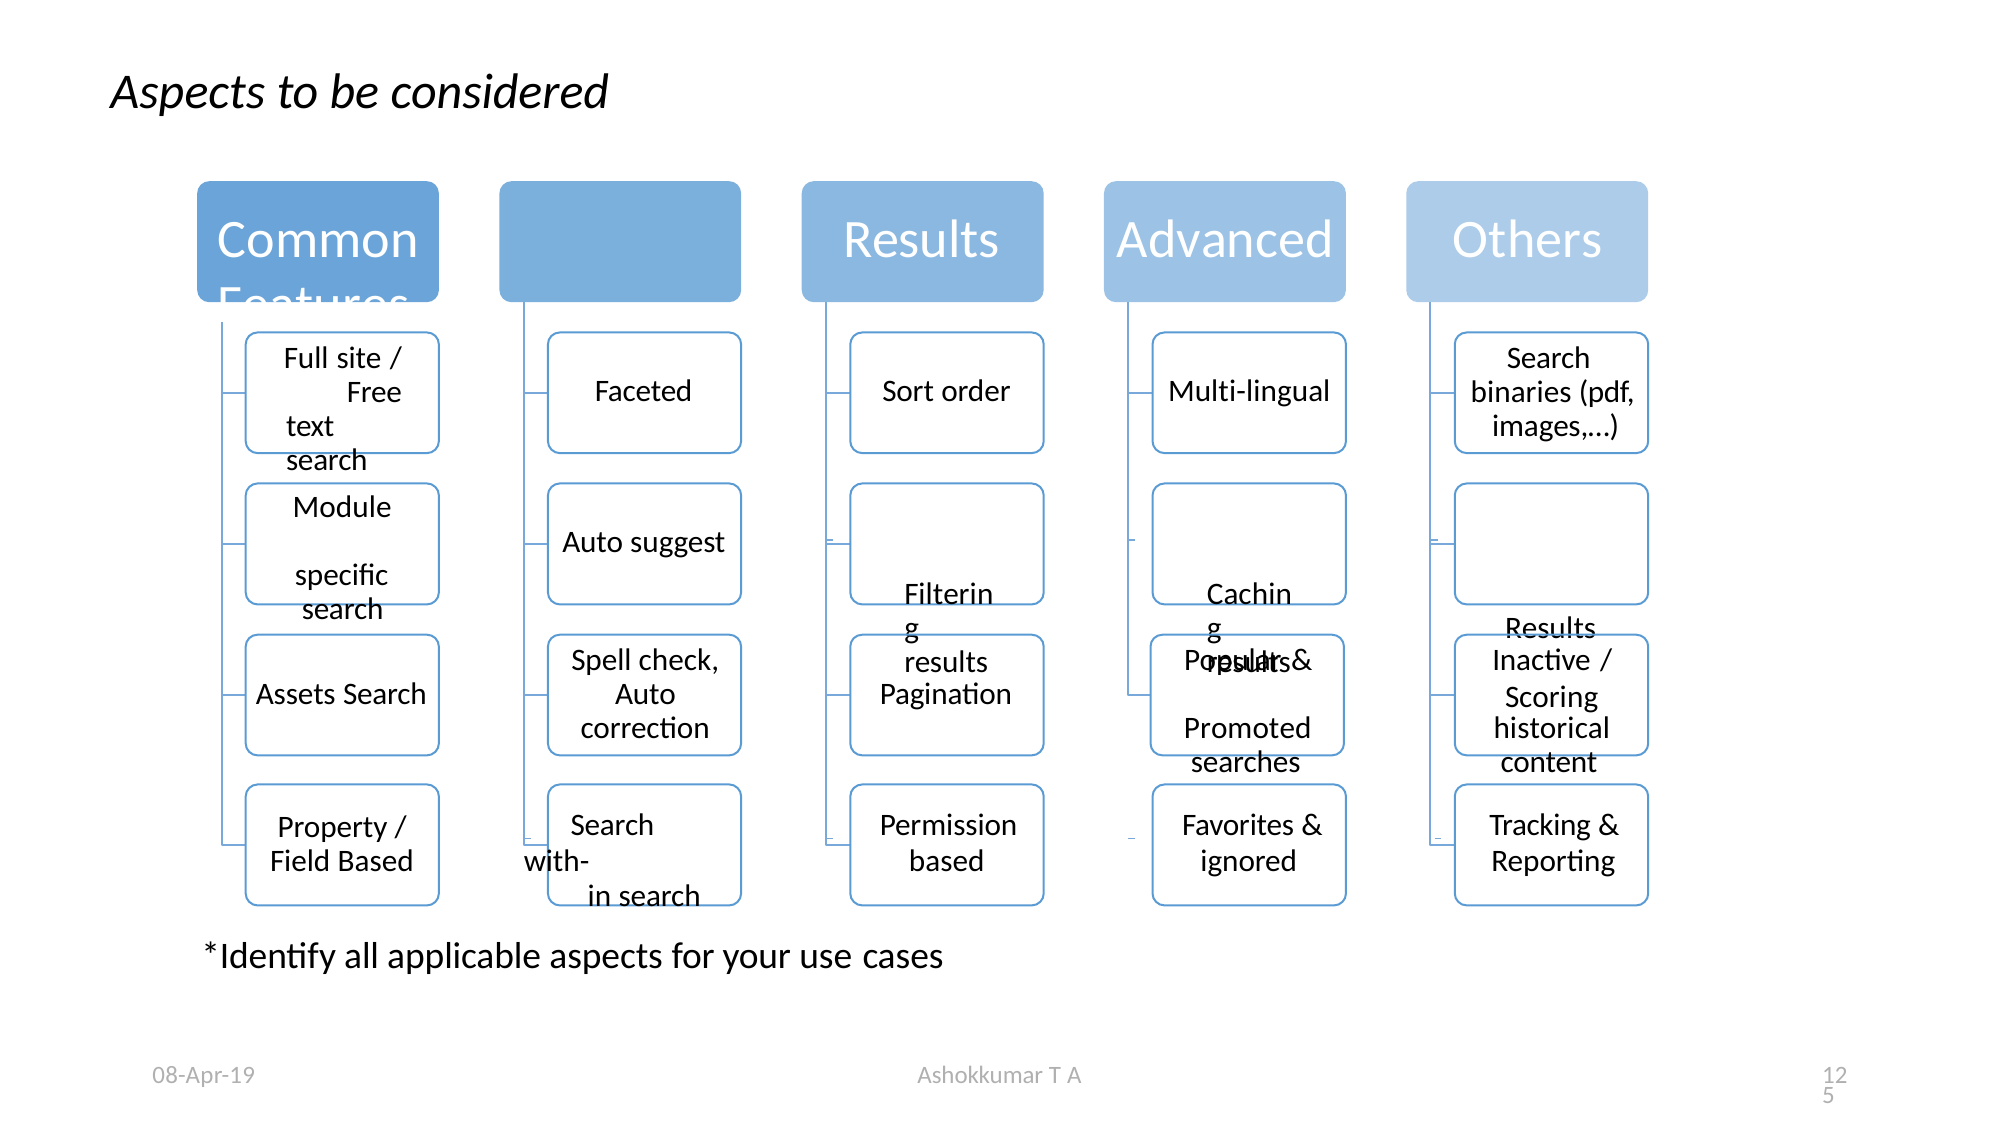

# Aspects to be considered

Common	Features
Results
Advanced
Others

Full site /  Free text  search
Search  binaries (pdf,  images,…)
Faceted
Sort order
Multi-lingual

Module  specific  search
 		Filtering  results
 		Caching  results
 			Results  Scoring
Auto suggest
Spell check,  Auto  correction
Popular &  Promoted  searches
Inactive /  historical  content
Assets Search
Pagination

Property /  Field Based
 	  Search with-
in search
 	   Permission
based
 	   Favorites &
ignored
 		Tracking &
Reporting
*Identify all applicable aspects for your use cases
08-Apr-19
Ashokkumar T A
125